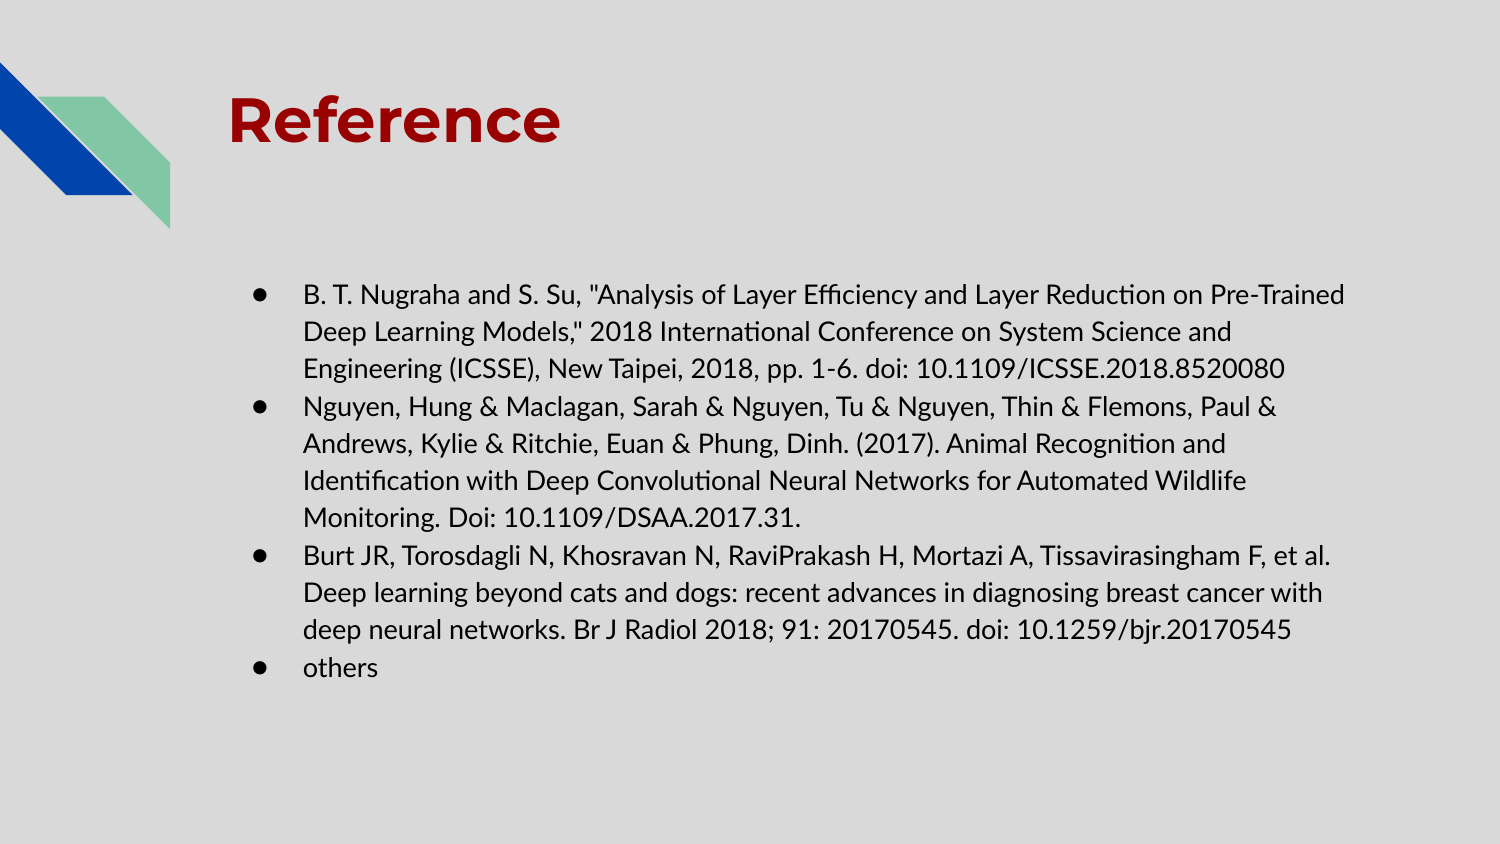

# Reference
B. T. Nugraha and S. Su, "Analysis of Layer Efficiency and Layer Reduction on Pre-Trained Deep Learning Models," 2018 International Conference on System Science and Engineering (ICSSE), New Taipei, 2018, pp. 1-6. doi: 10.1109/ICSSE.2018.8520080
Nguyen, Hung & Maclagan, Sarah & Nguyen, Tu & Nguyen, Thin & Flemons, Paul & Andrews, Kylie & Ritchie, Euan & Phung, Dinh. (2017). Animal Recognition and Identification with Deep Convolutional Neural Networks for Automated Wildlife Monitoring. Doi: 10.1109/DSAA.2017.31.
Burt JR, Torosdagli N, Khosravan N, RaviPrakash H, Mortazi A, Tissavirasingham F, et al. Deep learning beyond cats and dogs: recent advances in diagnosing breast cancer with deep neural networks. Br J Radiol 2018; 91: 20170545. doi: 10.1259/bjr.20170545
others